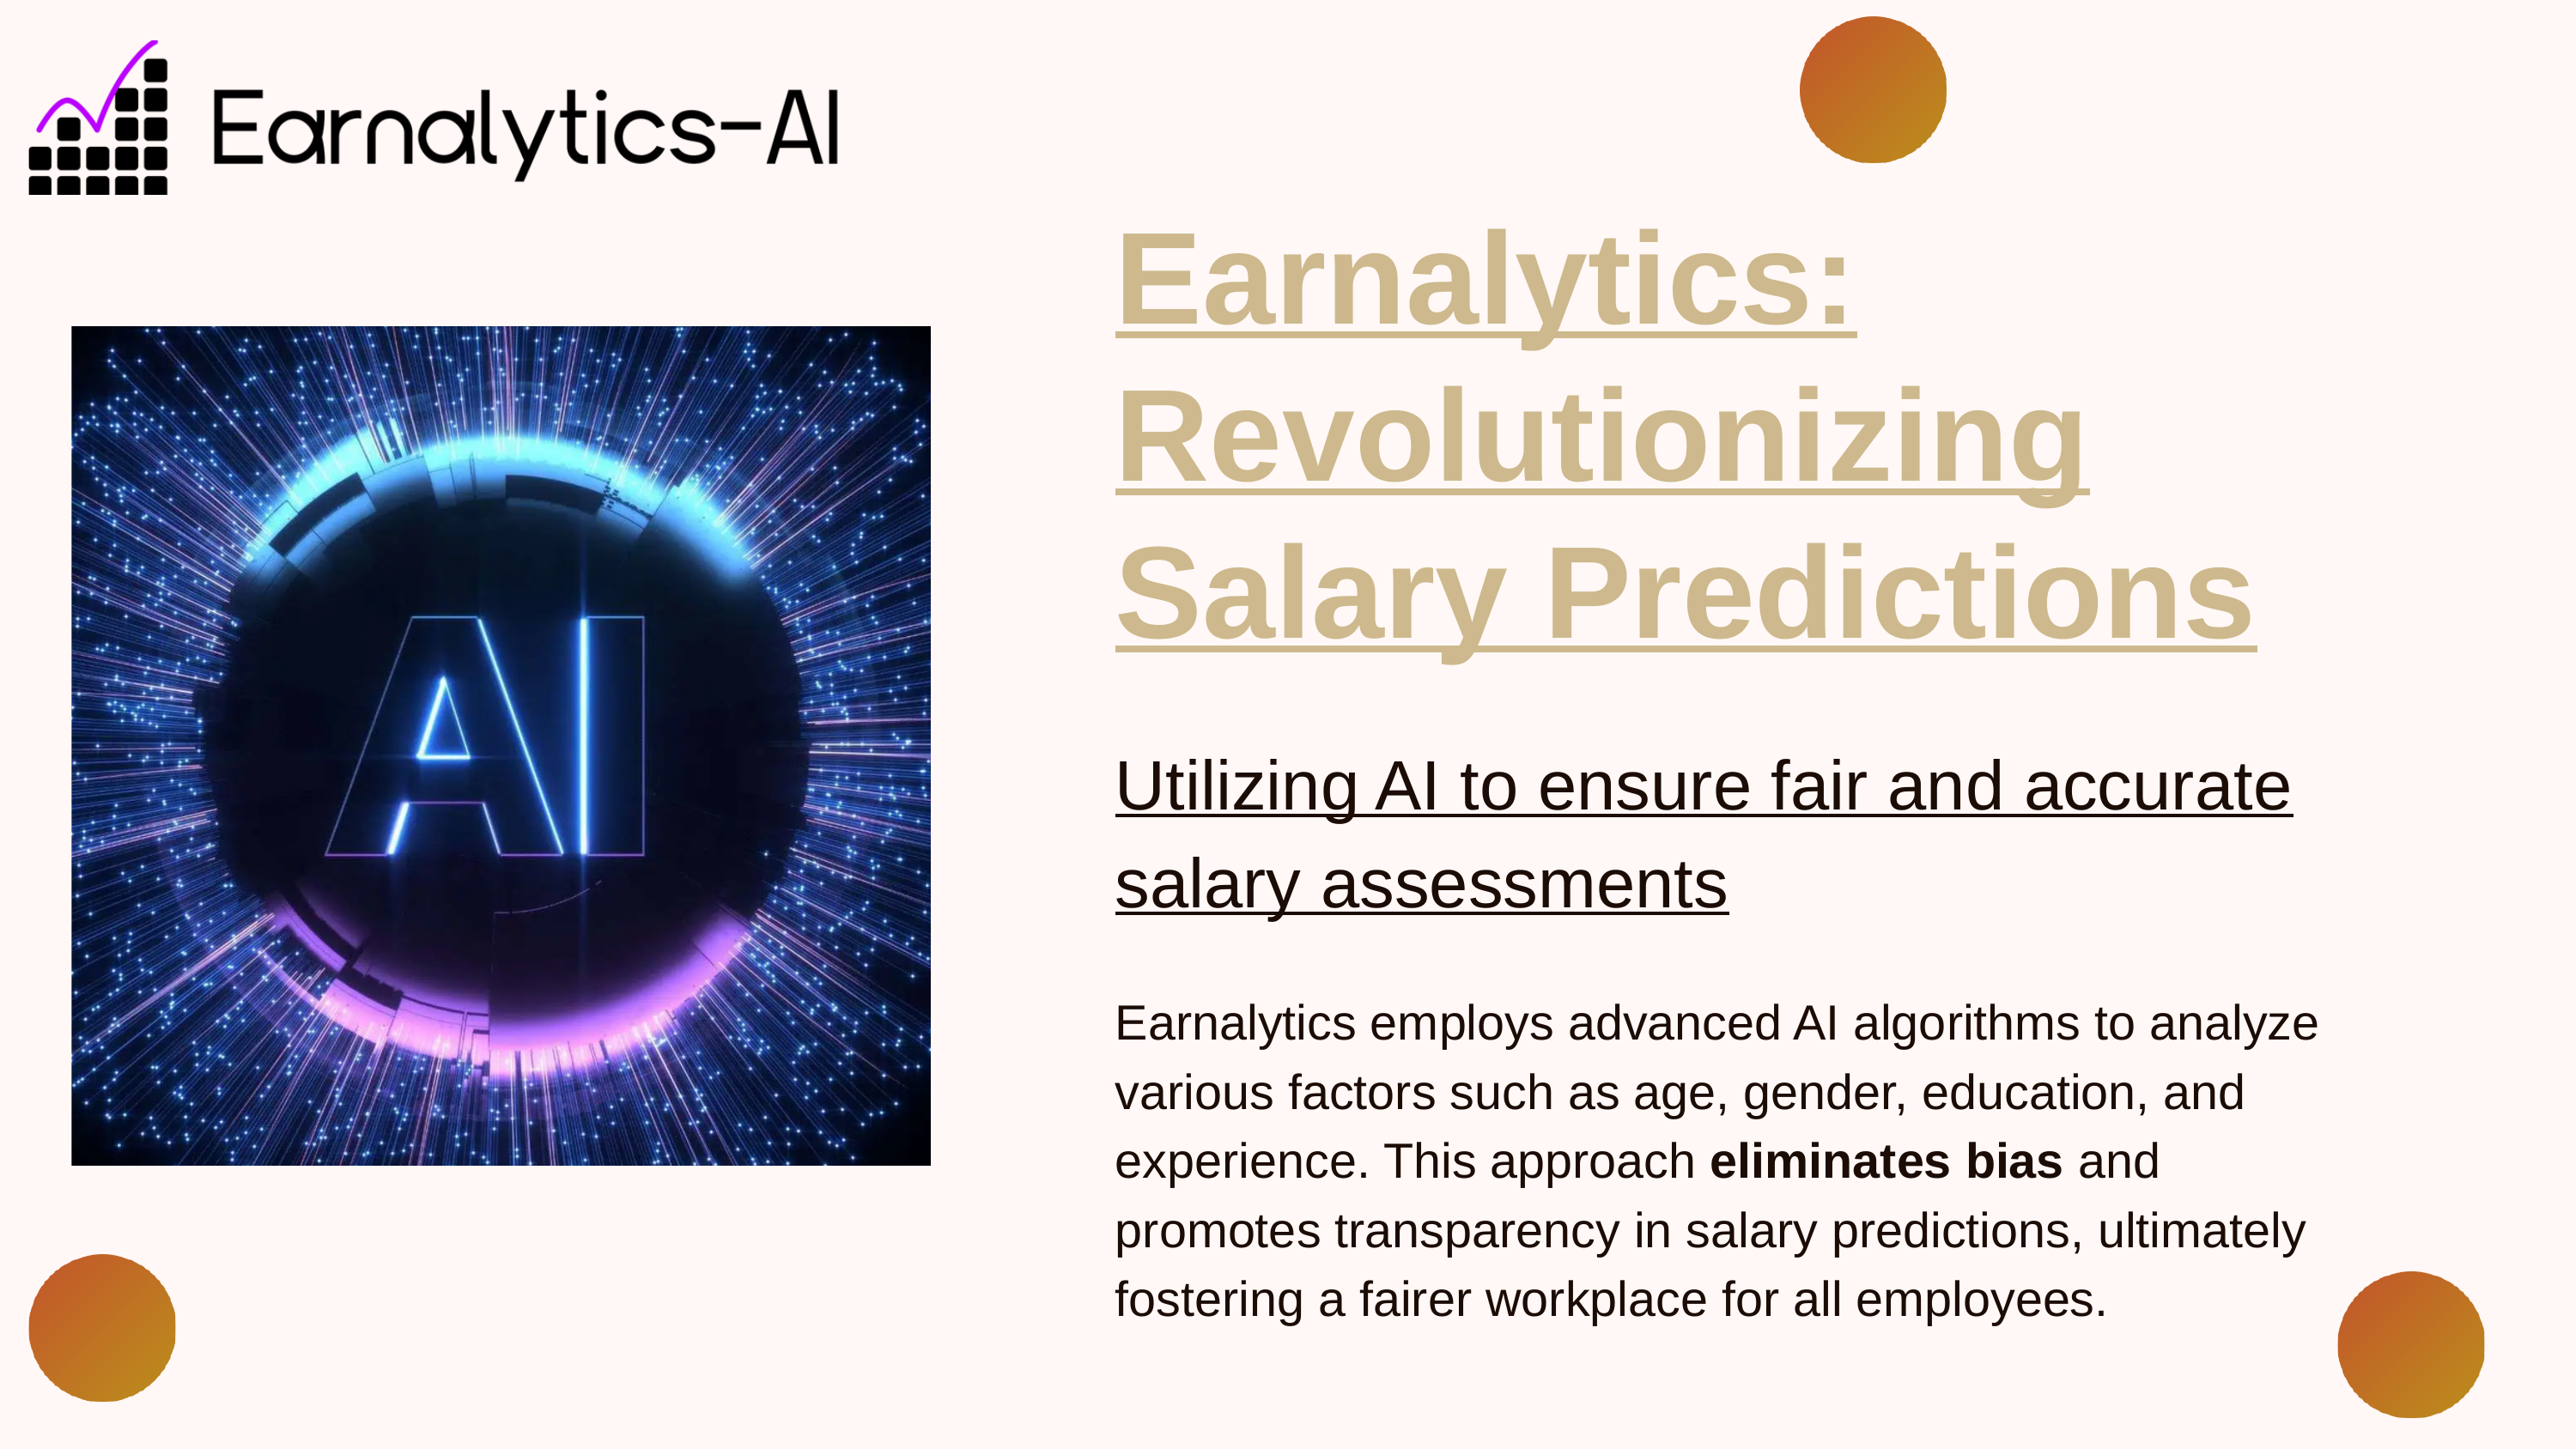

Earnalytics: Revolutionizing Salary Predictions
Utilizing AI to ensure fair and accurate salary assessments
Earnalytics employs advanced AI algorithms to analyze various factors such as age, gender, education, and experience. This approach eliminates bias and promotes transparency in salary predictions, ultimately fostering a fairer workplace for all employees.